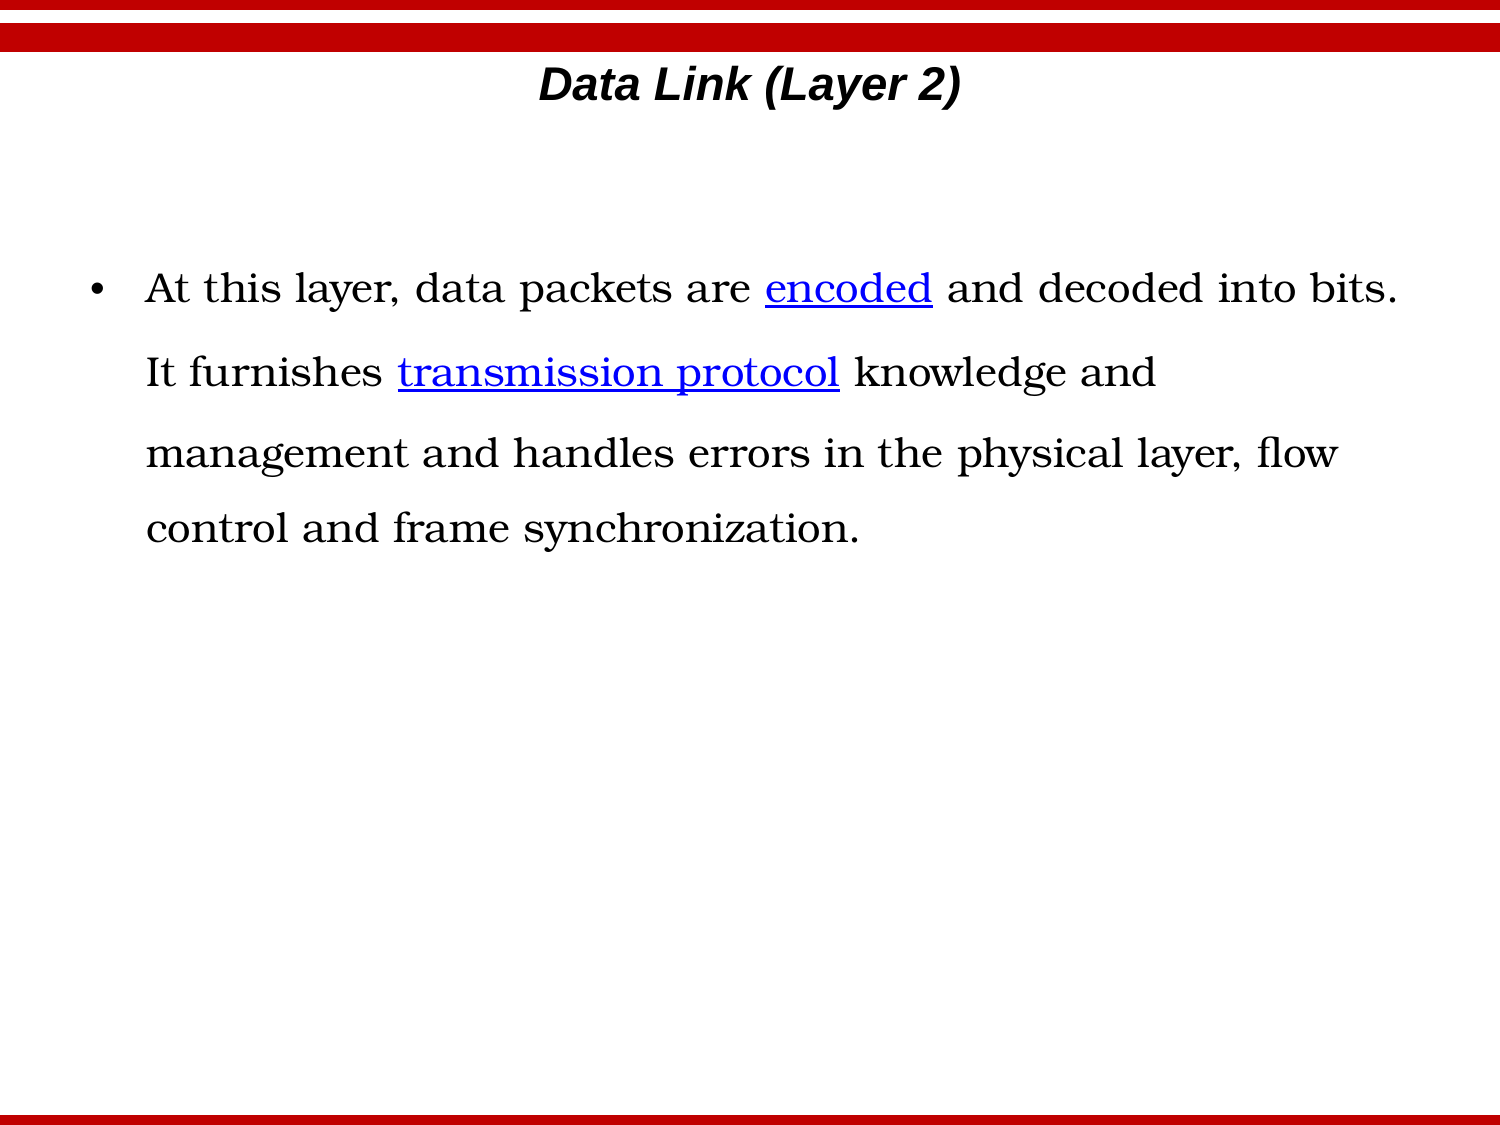

# Data Link (Layer 2)
At this layer, data packets are encoded and decoded into bits. It furnishes transmission protocol knowledge and management and handles errors in the physical layer, flow control and frame synchronization.